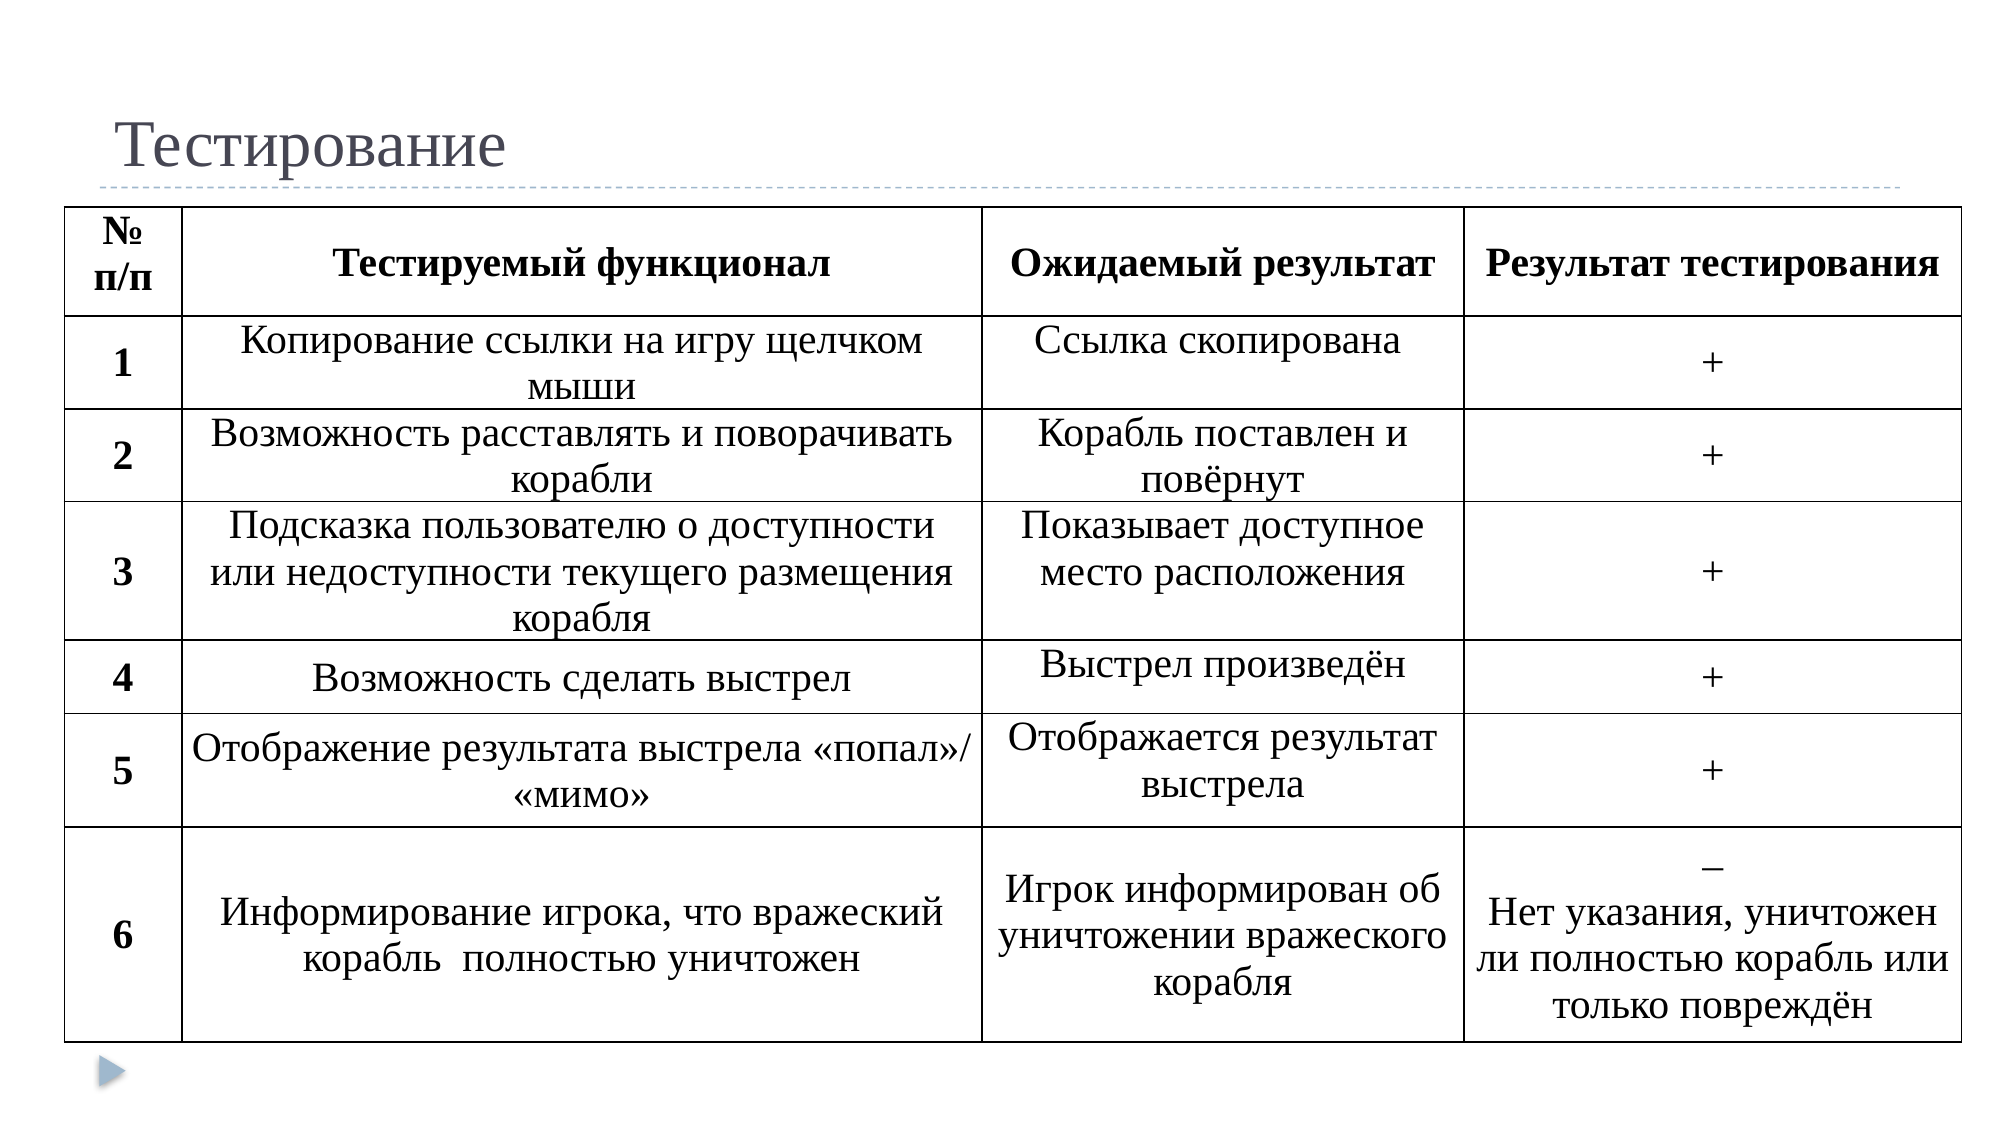

# Тестирование
| № п/п | Тестируемый функционал | Ожидаемый результат | Результат тестирования |
| --- | --- | --- | --- |
| 1 | Копирование ссылки на игру щелчком мыши | Ссылка скопирована | + |
| 2 | Возможность расставлять и поворачивать корабли | Корабль поставлен и повёрнут | + |
| 3 | Подсказка пользователю о доступности или недоступности текущего размещения корабля | Показывает доступное место расположения | + |
| 4 | Возможность сделать выстрел | Выстрел произведён | + |
| 5 | Отображение результата выстрела «попал»/ «мимо» | Отображается результат выстрела | + |
| 6 | Информирование игрока, что вражеский корабль полностью уничтожен | Игрок информирован об уничтожении вражеского корабля | – Нет указания, уничтожен ли полностью корабль или только повреждён |